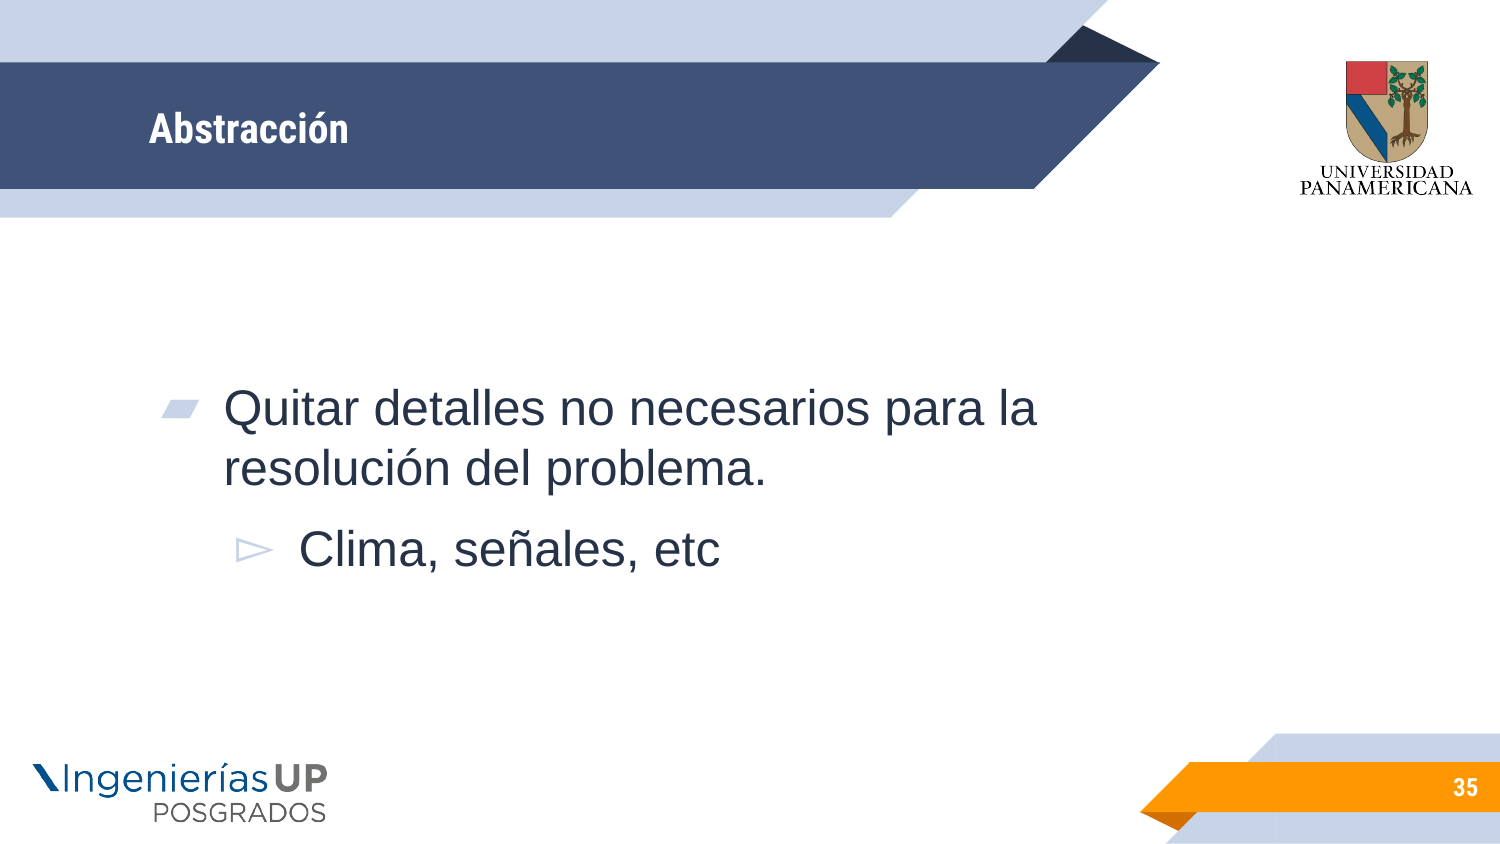

# Abstracción
Quitar detalles no necesarios para la resolución del problema.
Clima, señales, etc
35